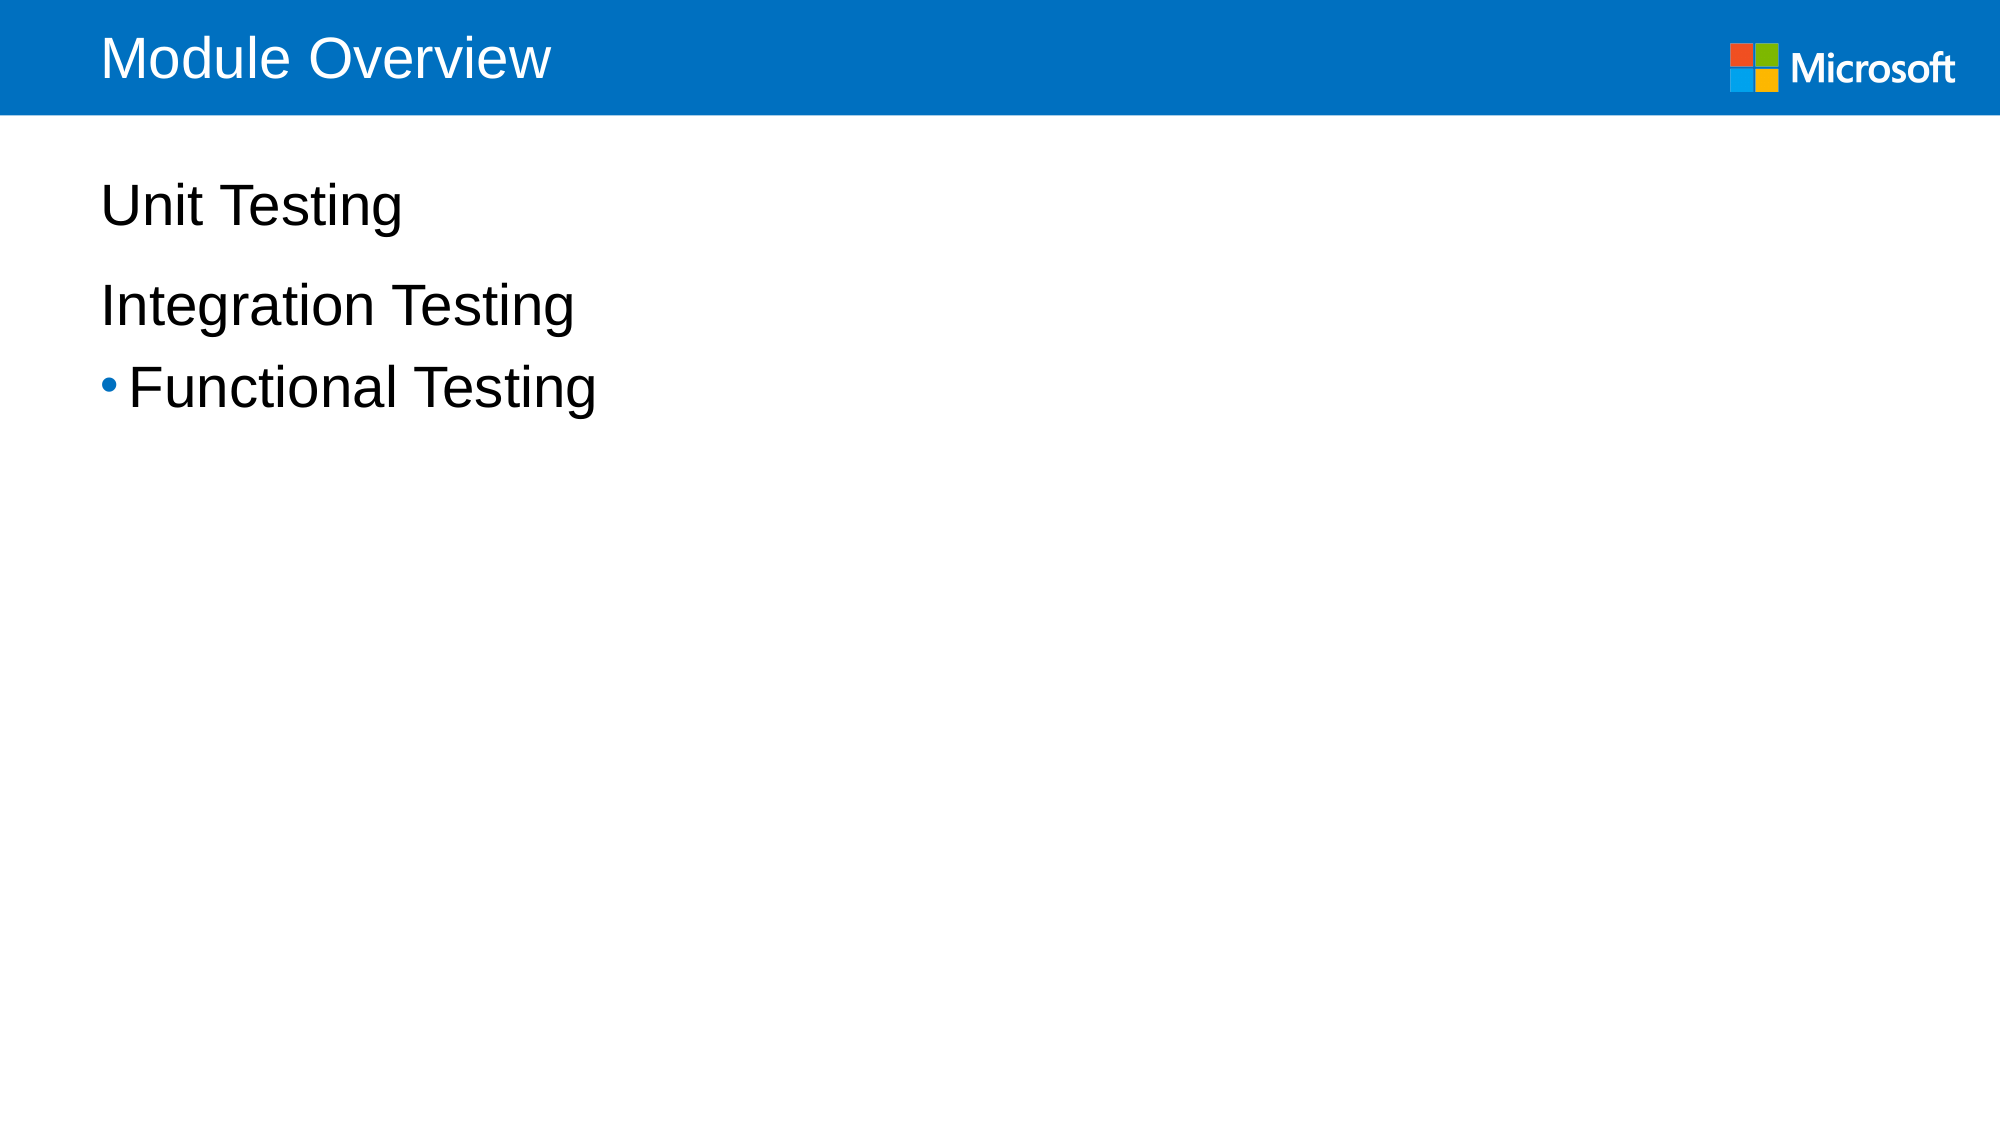

# Module Overview
Unit Testing
Integration Testing
Functional Testing